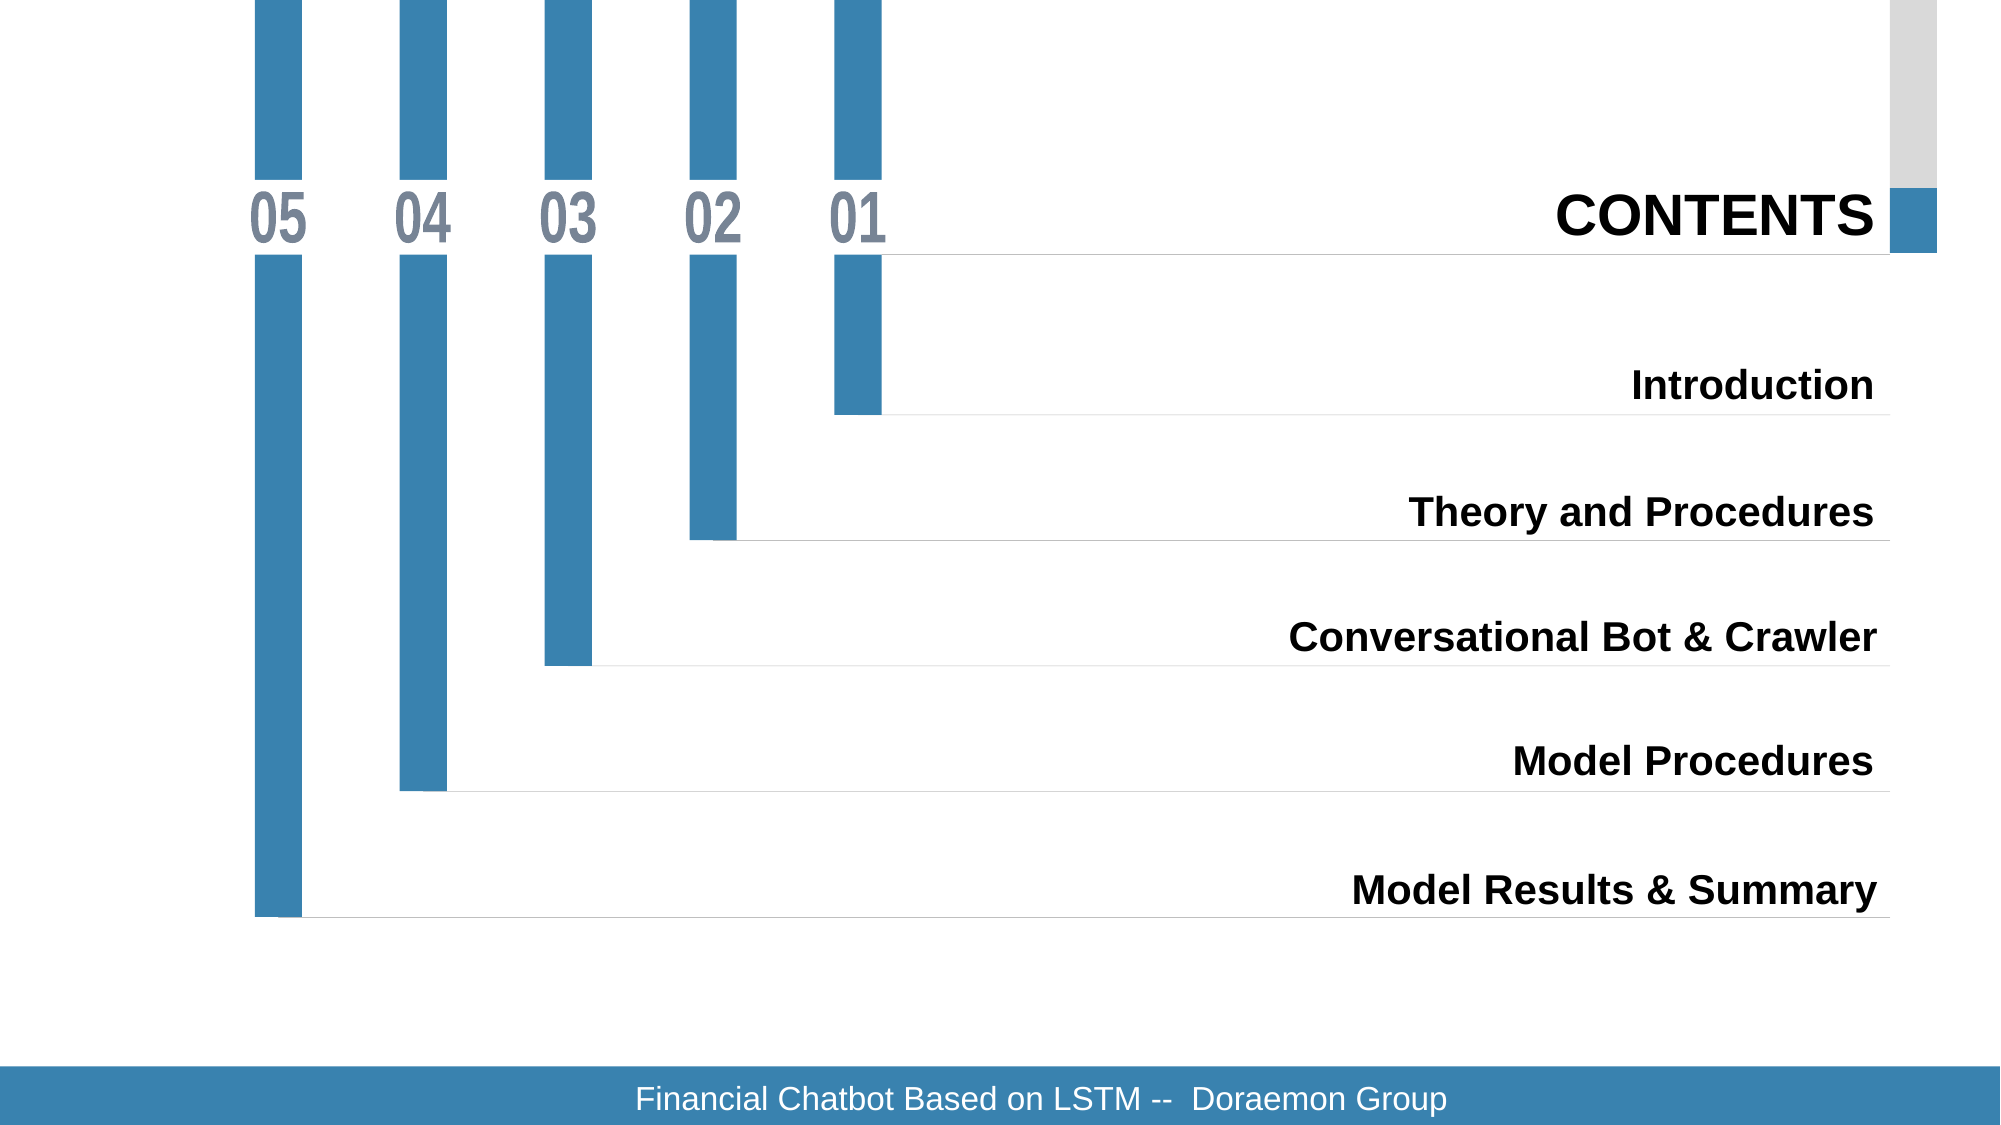

CONTENTS
05
04
03
02
01
Introduction
Theory and Procedures

Conversational Bot & Crawler
Model Procedures
Model Results & Summary

Financial Chatbot Based on LSTM --  Doraemon Group

Financial Chatbot Based on LSTM --  Doraemon Group